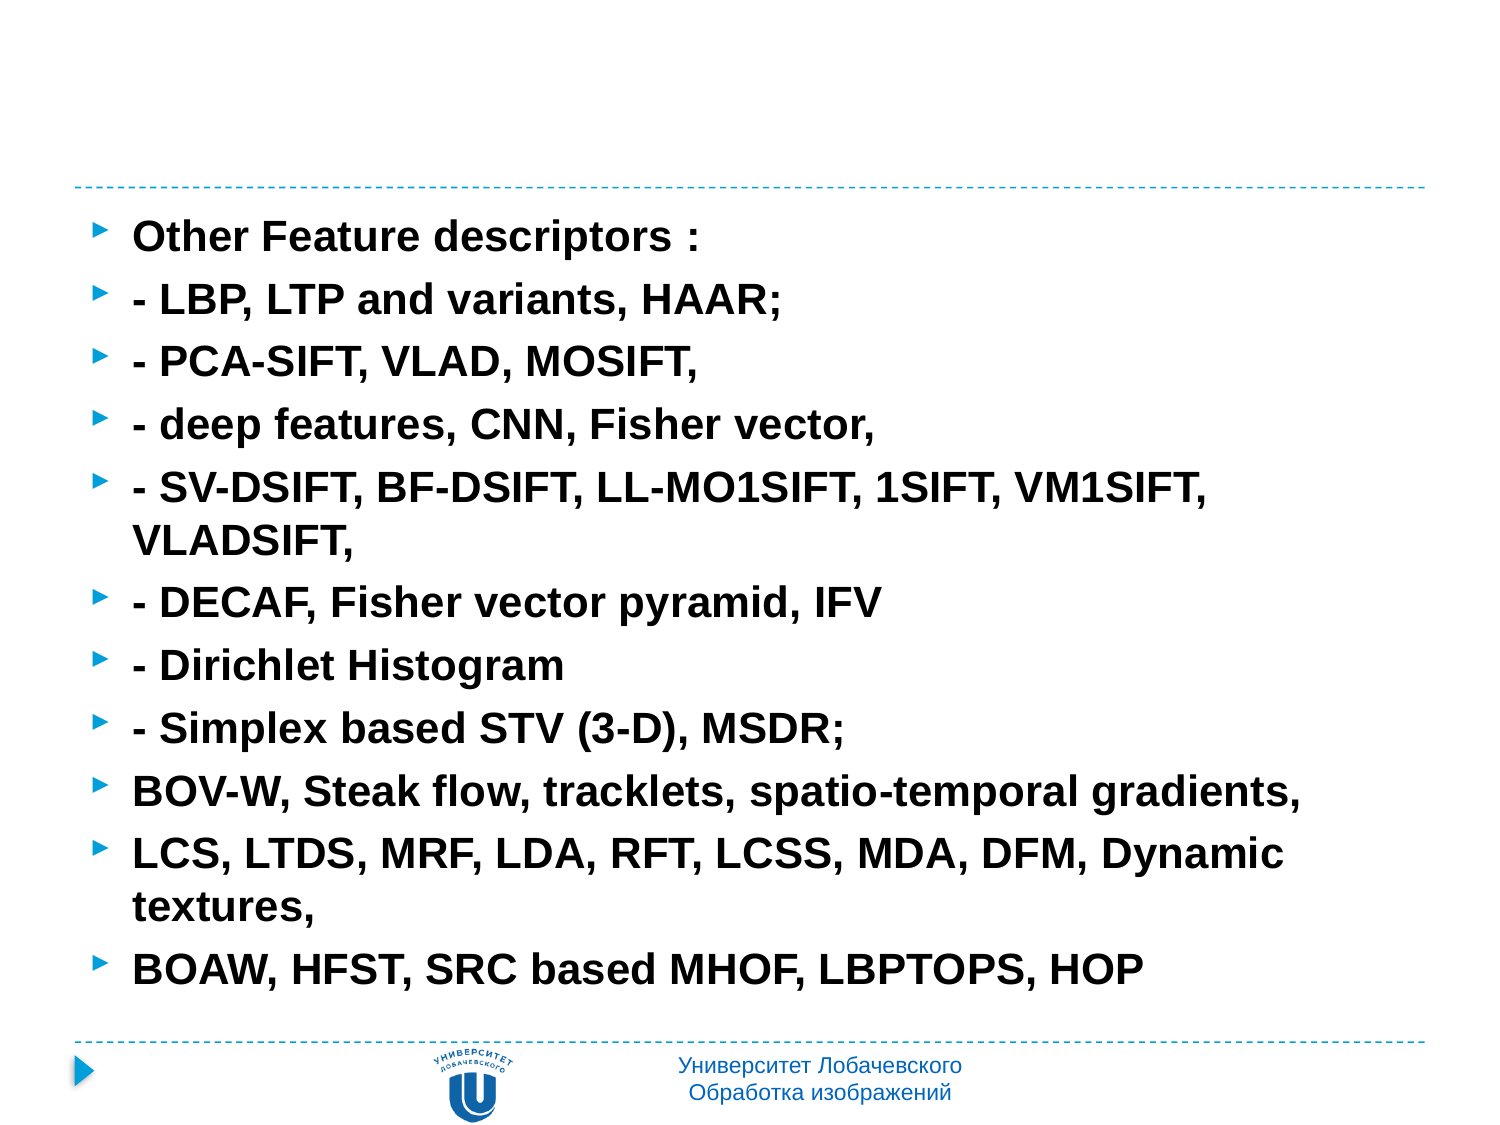

#
Other Feature descriptors :
- LBP, LTP and variants, HAAR;
- PCA-SIFT, VLAD, MOSIFT,
- deep features, CNN, Fisher vector,
- SV-DSIFT, BF-DSIFT, LL-MO1SIFT, 1SIFT, VM1SIFT, VLADSIFT,
- DECAF, Fisher vector pyramid, IFV
- Dirichlet Histogram
- Simplex based STV (3-D), MSDR;
BOV-W, Steak flow, tracklets, spatio-temporal gradients,
LCS, LTDS, MRF, LDA, RFT, LCSS, MDA, DFM, Dynamic textures,
BOAW, HFST, SRC based MHOF, LBPTOPS, HOP
371
Университет Лобачевского
Обработка изображений